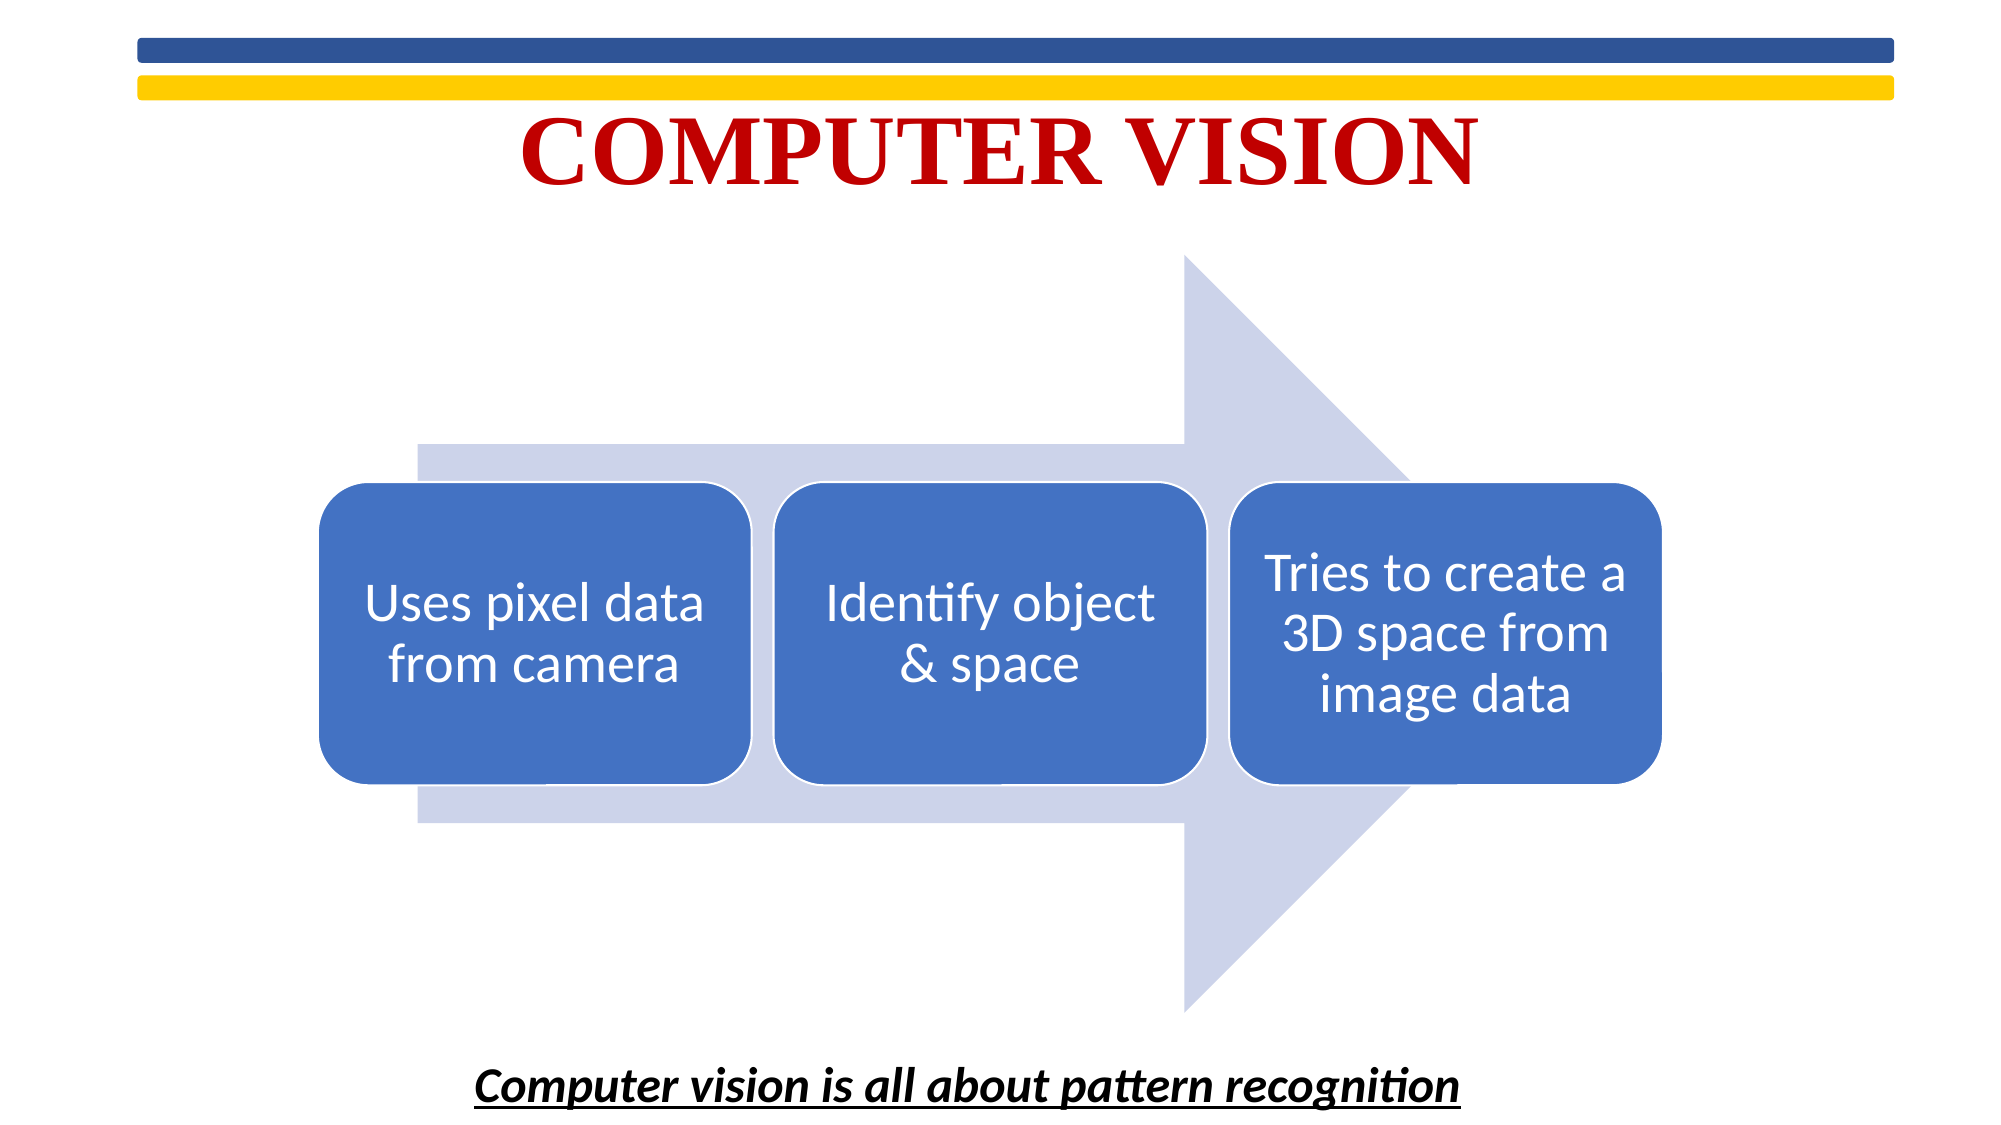

# COMPUTER VISION

Uses pixel data from camera
Identify object & space
Tries to create a 3D space from image data

Computer vision is all about pattern recognition